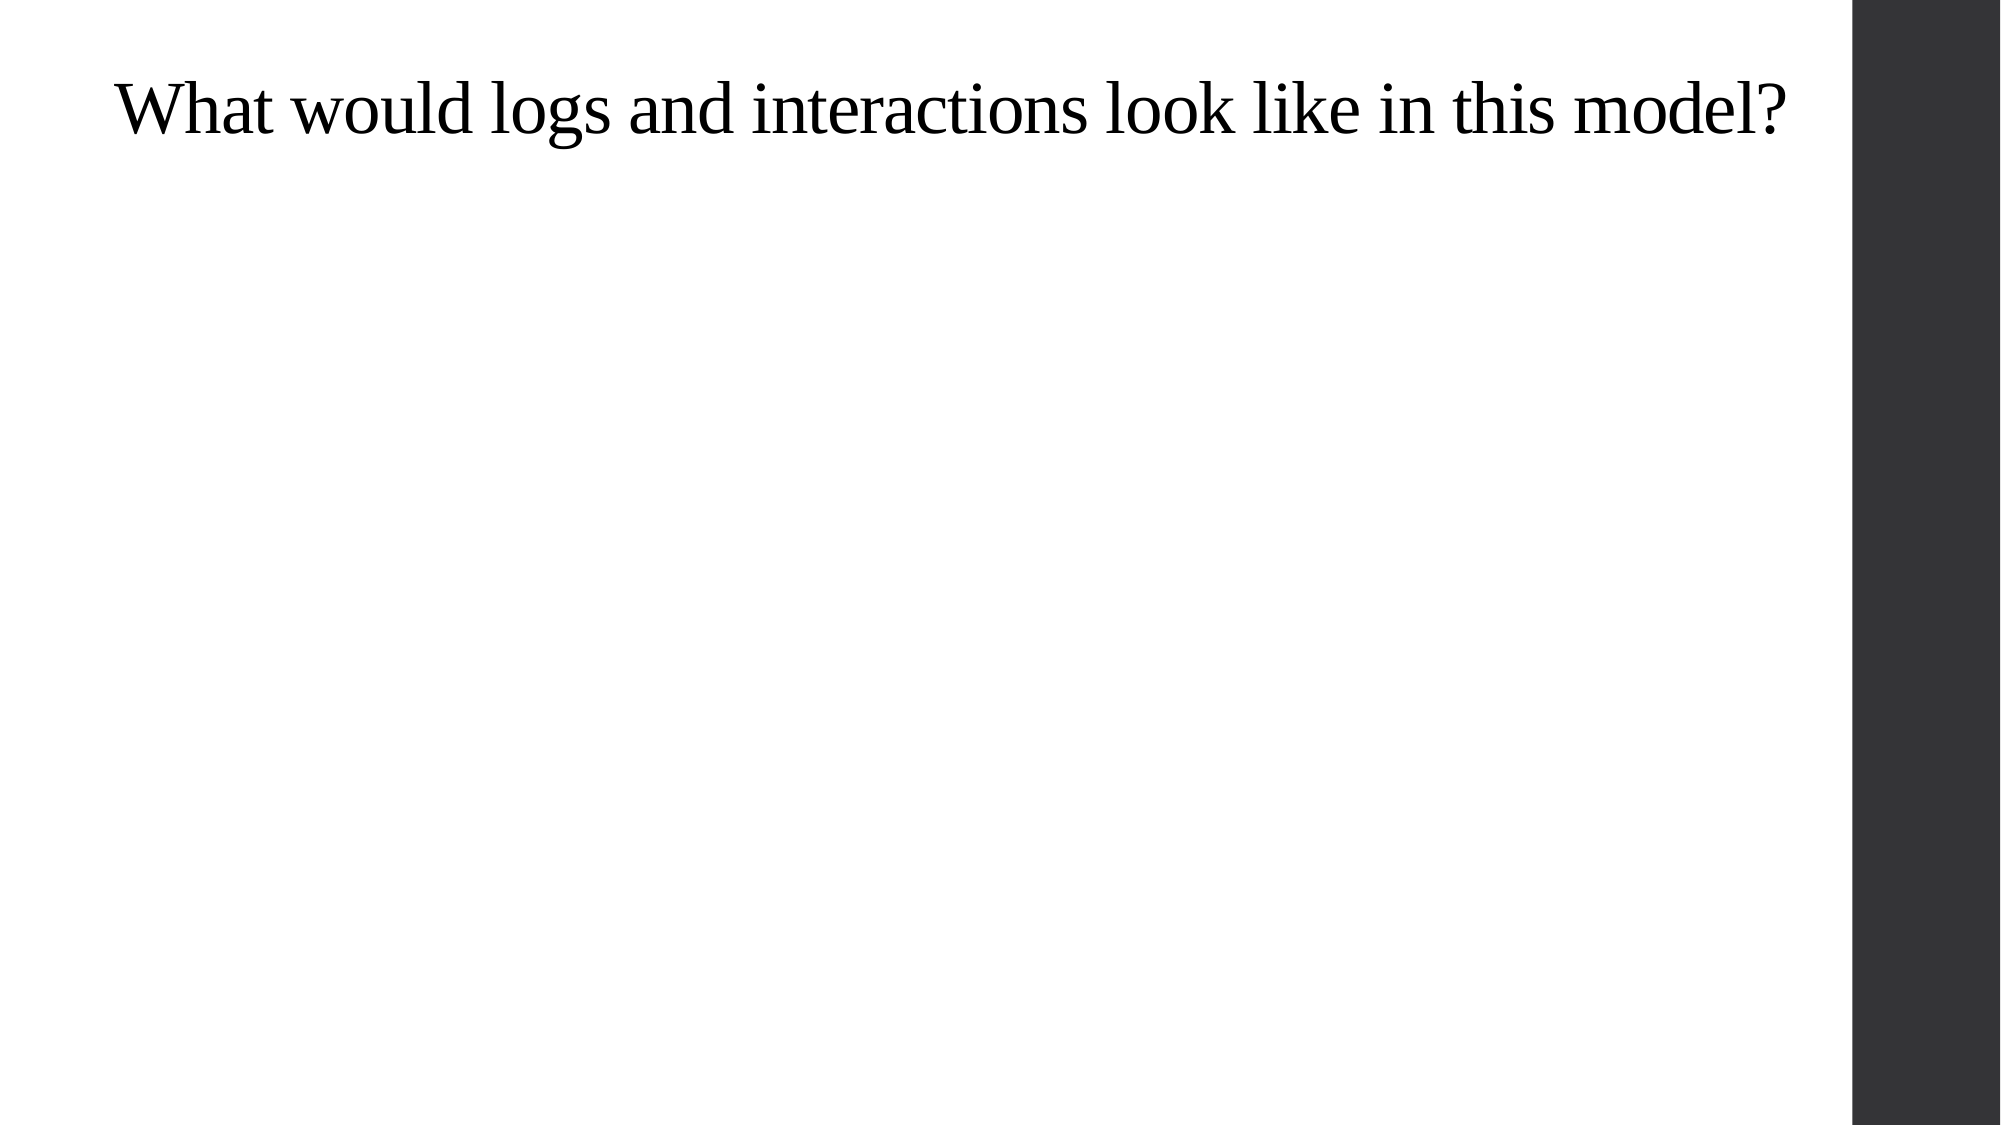

# What would logs and interactions look like in this model?